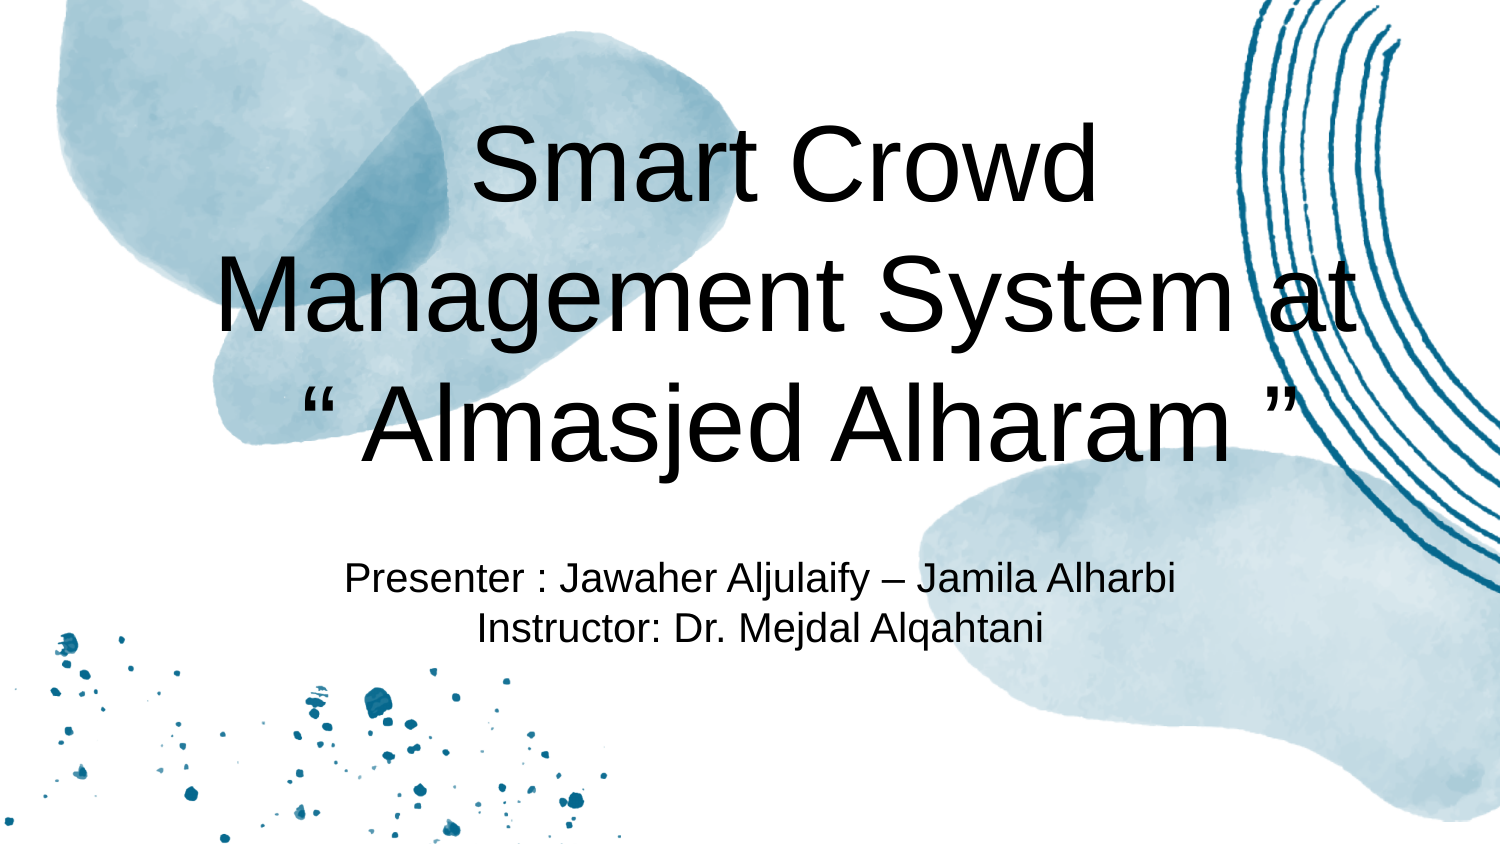

# Smart Crowd Management System at “ Almasjed Alharam ”
Presenter : Jawaher Aljulaify – Jamila Alharbi
Instructor: Dr. Mejdal Alqahtani